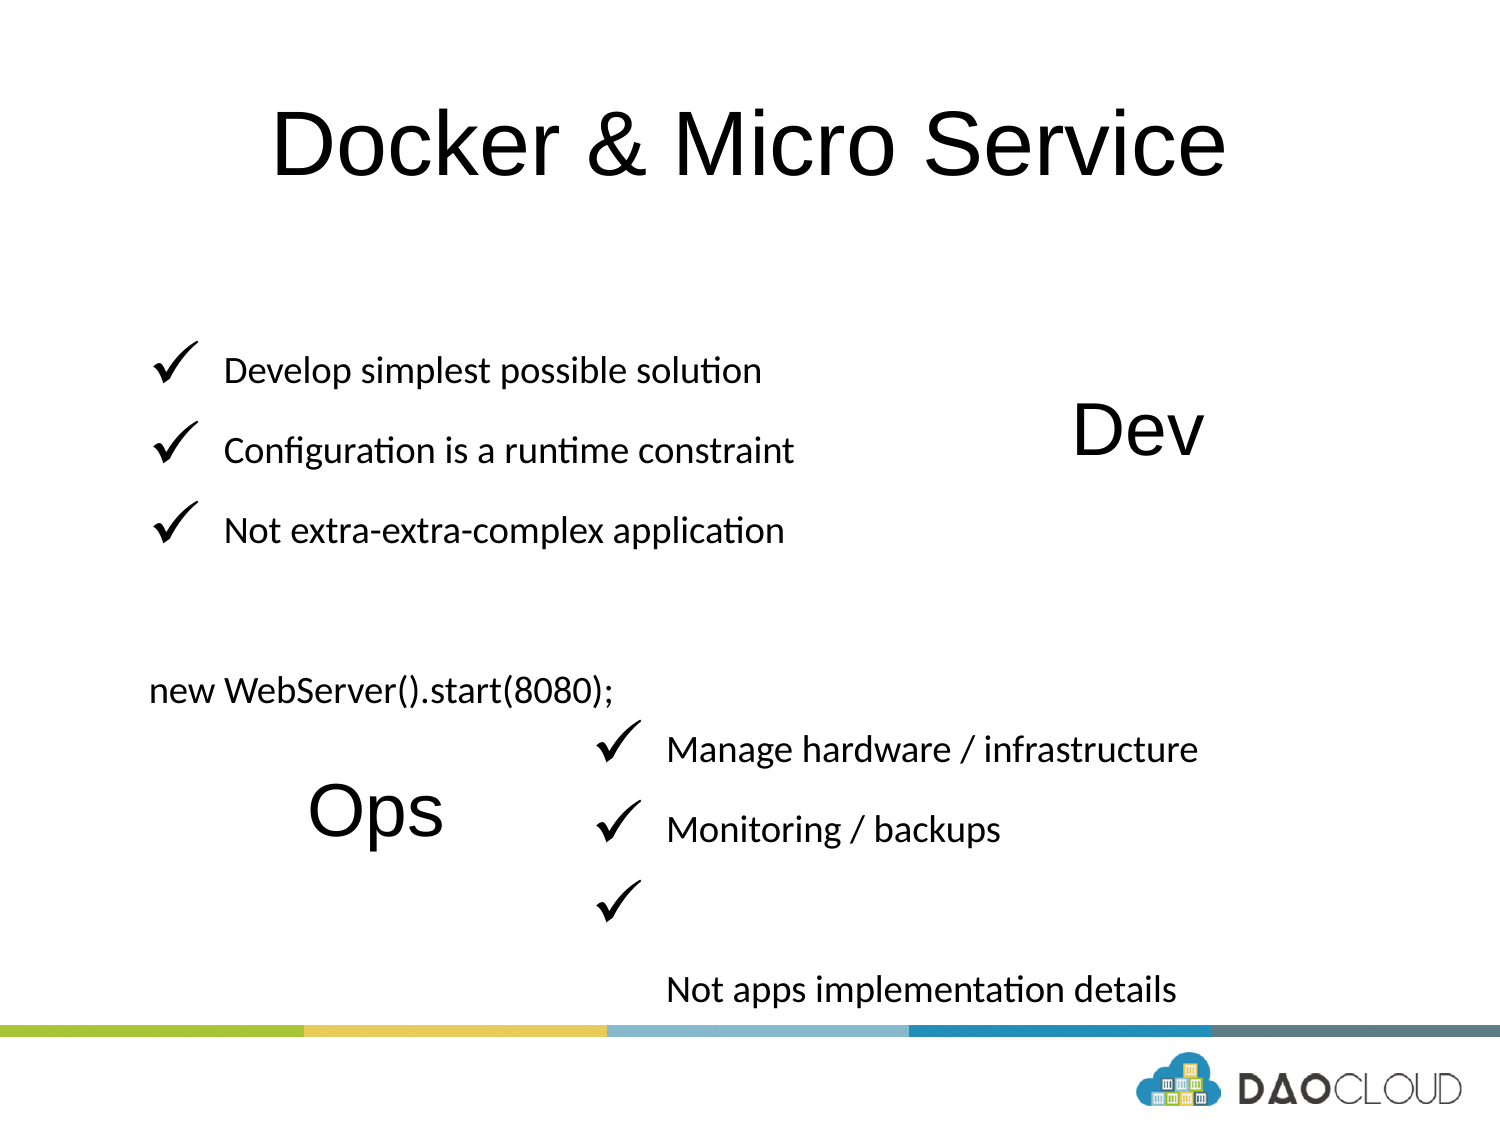

# Docker & Micro Service
Develop simplest possible solution
Configuration is a runtime constraint
Not extra-extra-complex application

new WebServer().start(8080);
Dev
Manage hardware / infrastructure
Monitoring / backups
Not apps implementation details
Ops